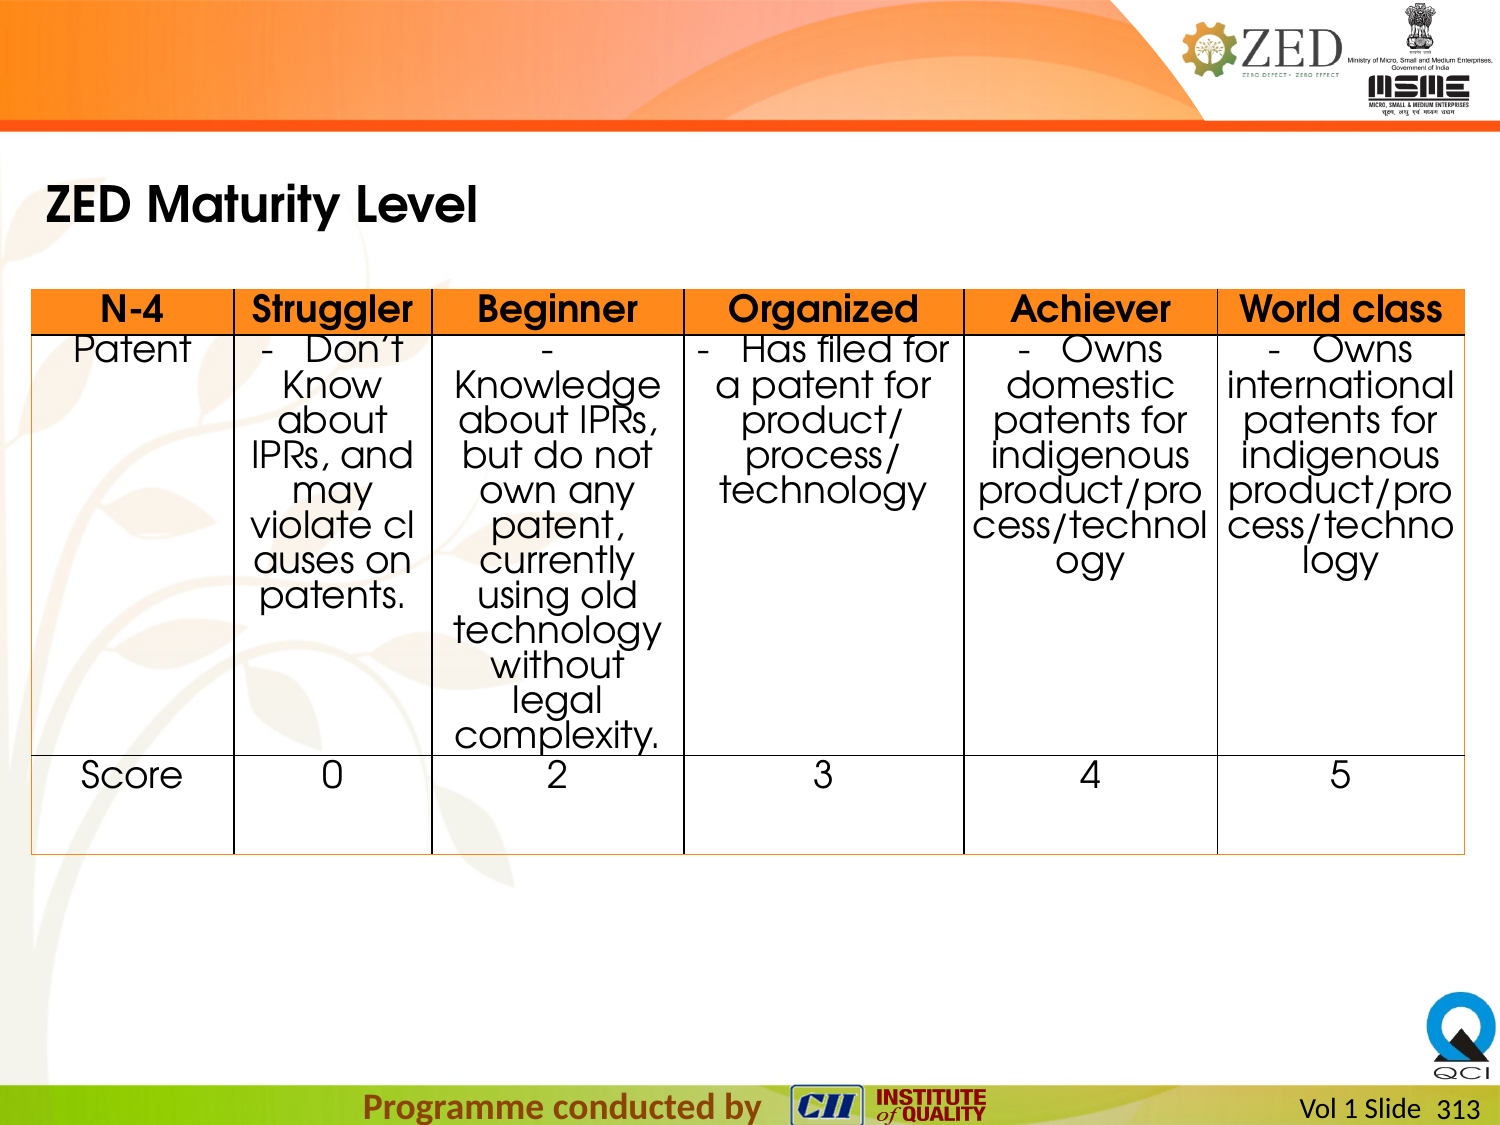

ZED Maturity Level
| N-4 | Struggler | Beginner | Organized | Achiever | World class |
| --- | --- | --- | --- | --- | --- |
| Patent | -   Don’t Know about IPRs, and may violate clauses on patents. | -   Knowledge about IPRs, but do not own any patent, currently using old technology without legal complexity. | -   Has filed for a patent for product/ process/ technology | -   Owns domestic patents for indigenous product/process/technology | -   Owns international patents for indigenous product/process/technology |
| Score | 0 | 2 | 3 | 4 | 5 |